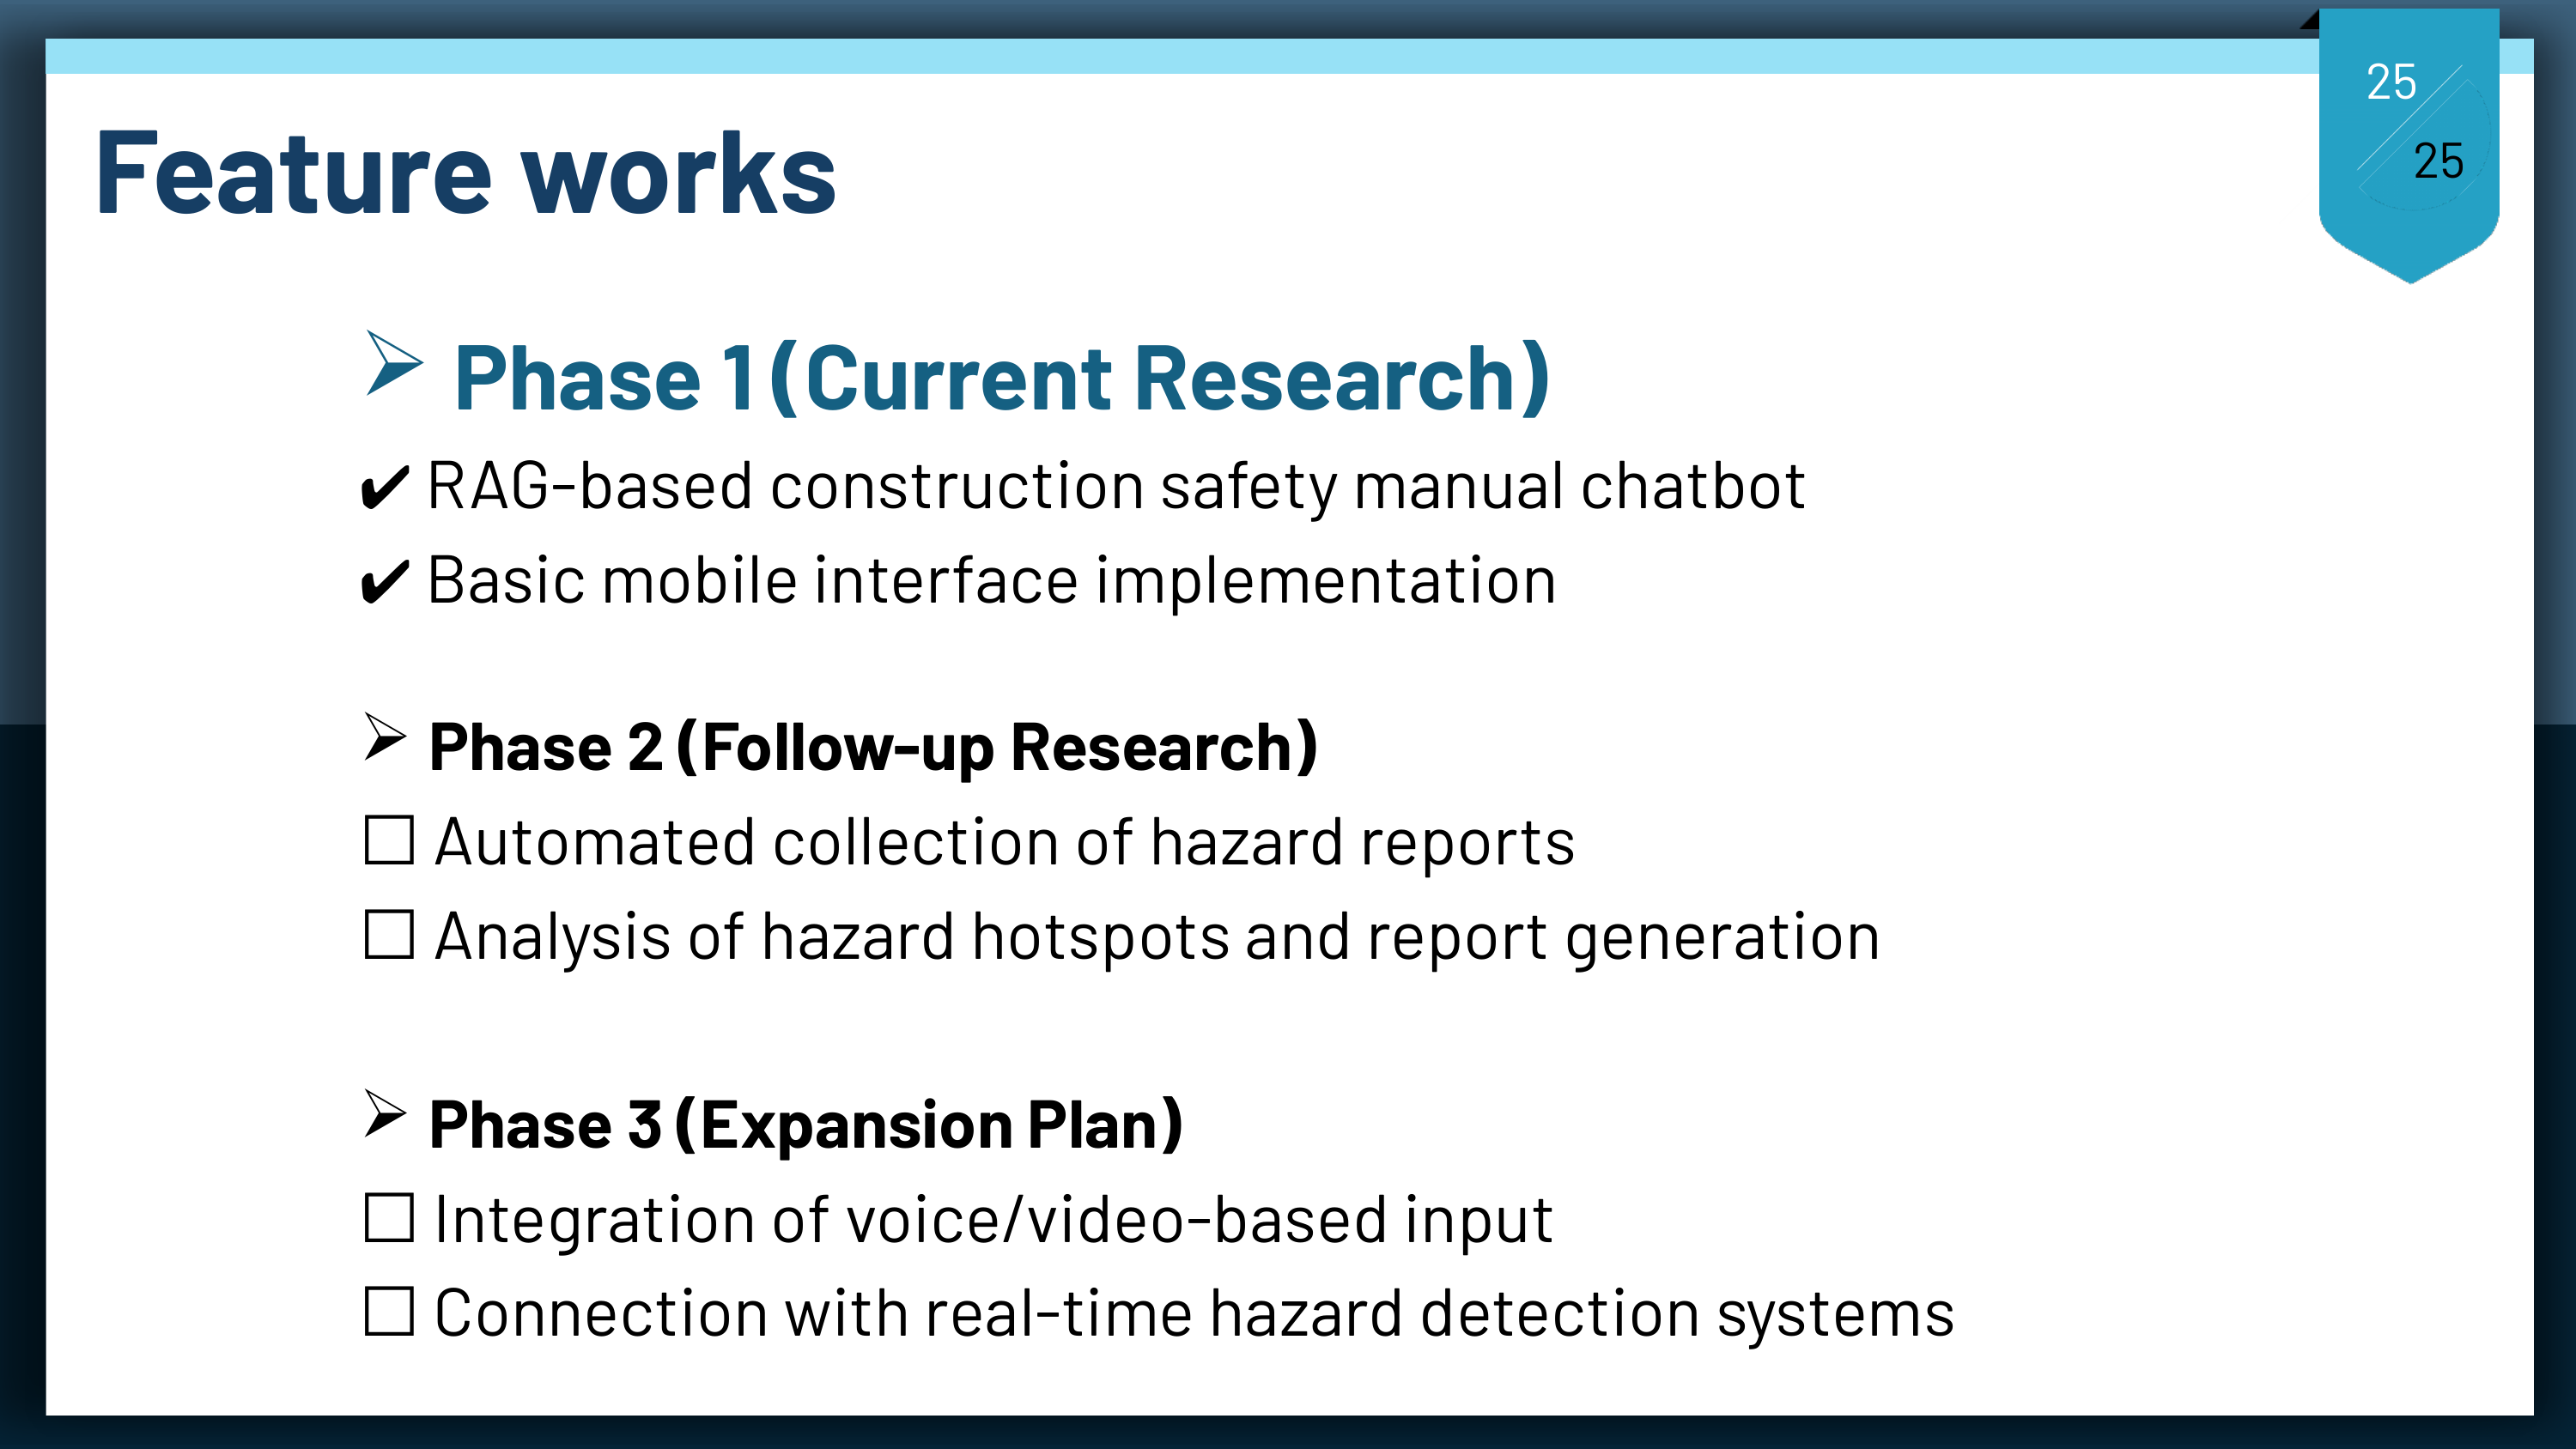

Feature works
  Phase 1 (Current Research)
✔︎ RAG-based construction safety manual chatbot
✔︎ Basic mobile interface implementation
  Phase 2 (Follow-up Research)
☐ Automated collection of hazard reports
☐ Analysis of hazard hotspots and report generation

  Phase 3 (Expansion Plan)
☐ Integration of voice/video-based input
☐ Connection with real-time hazard detection systems